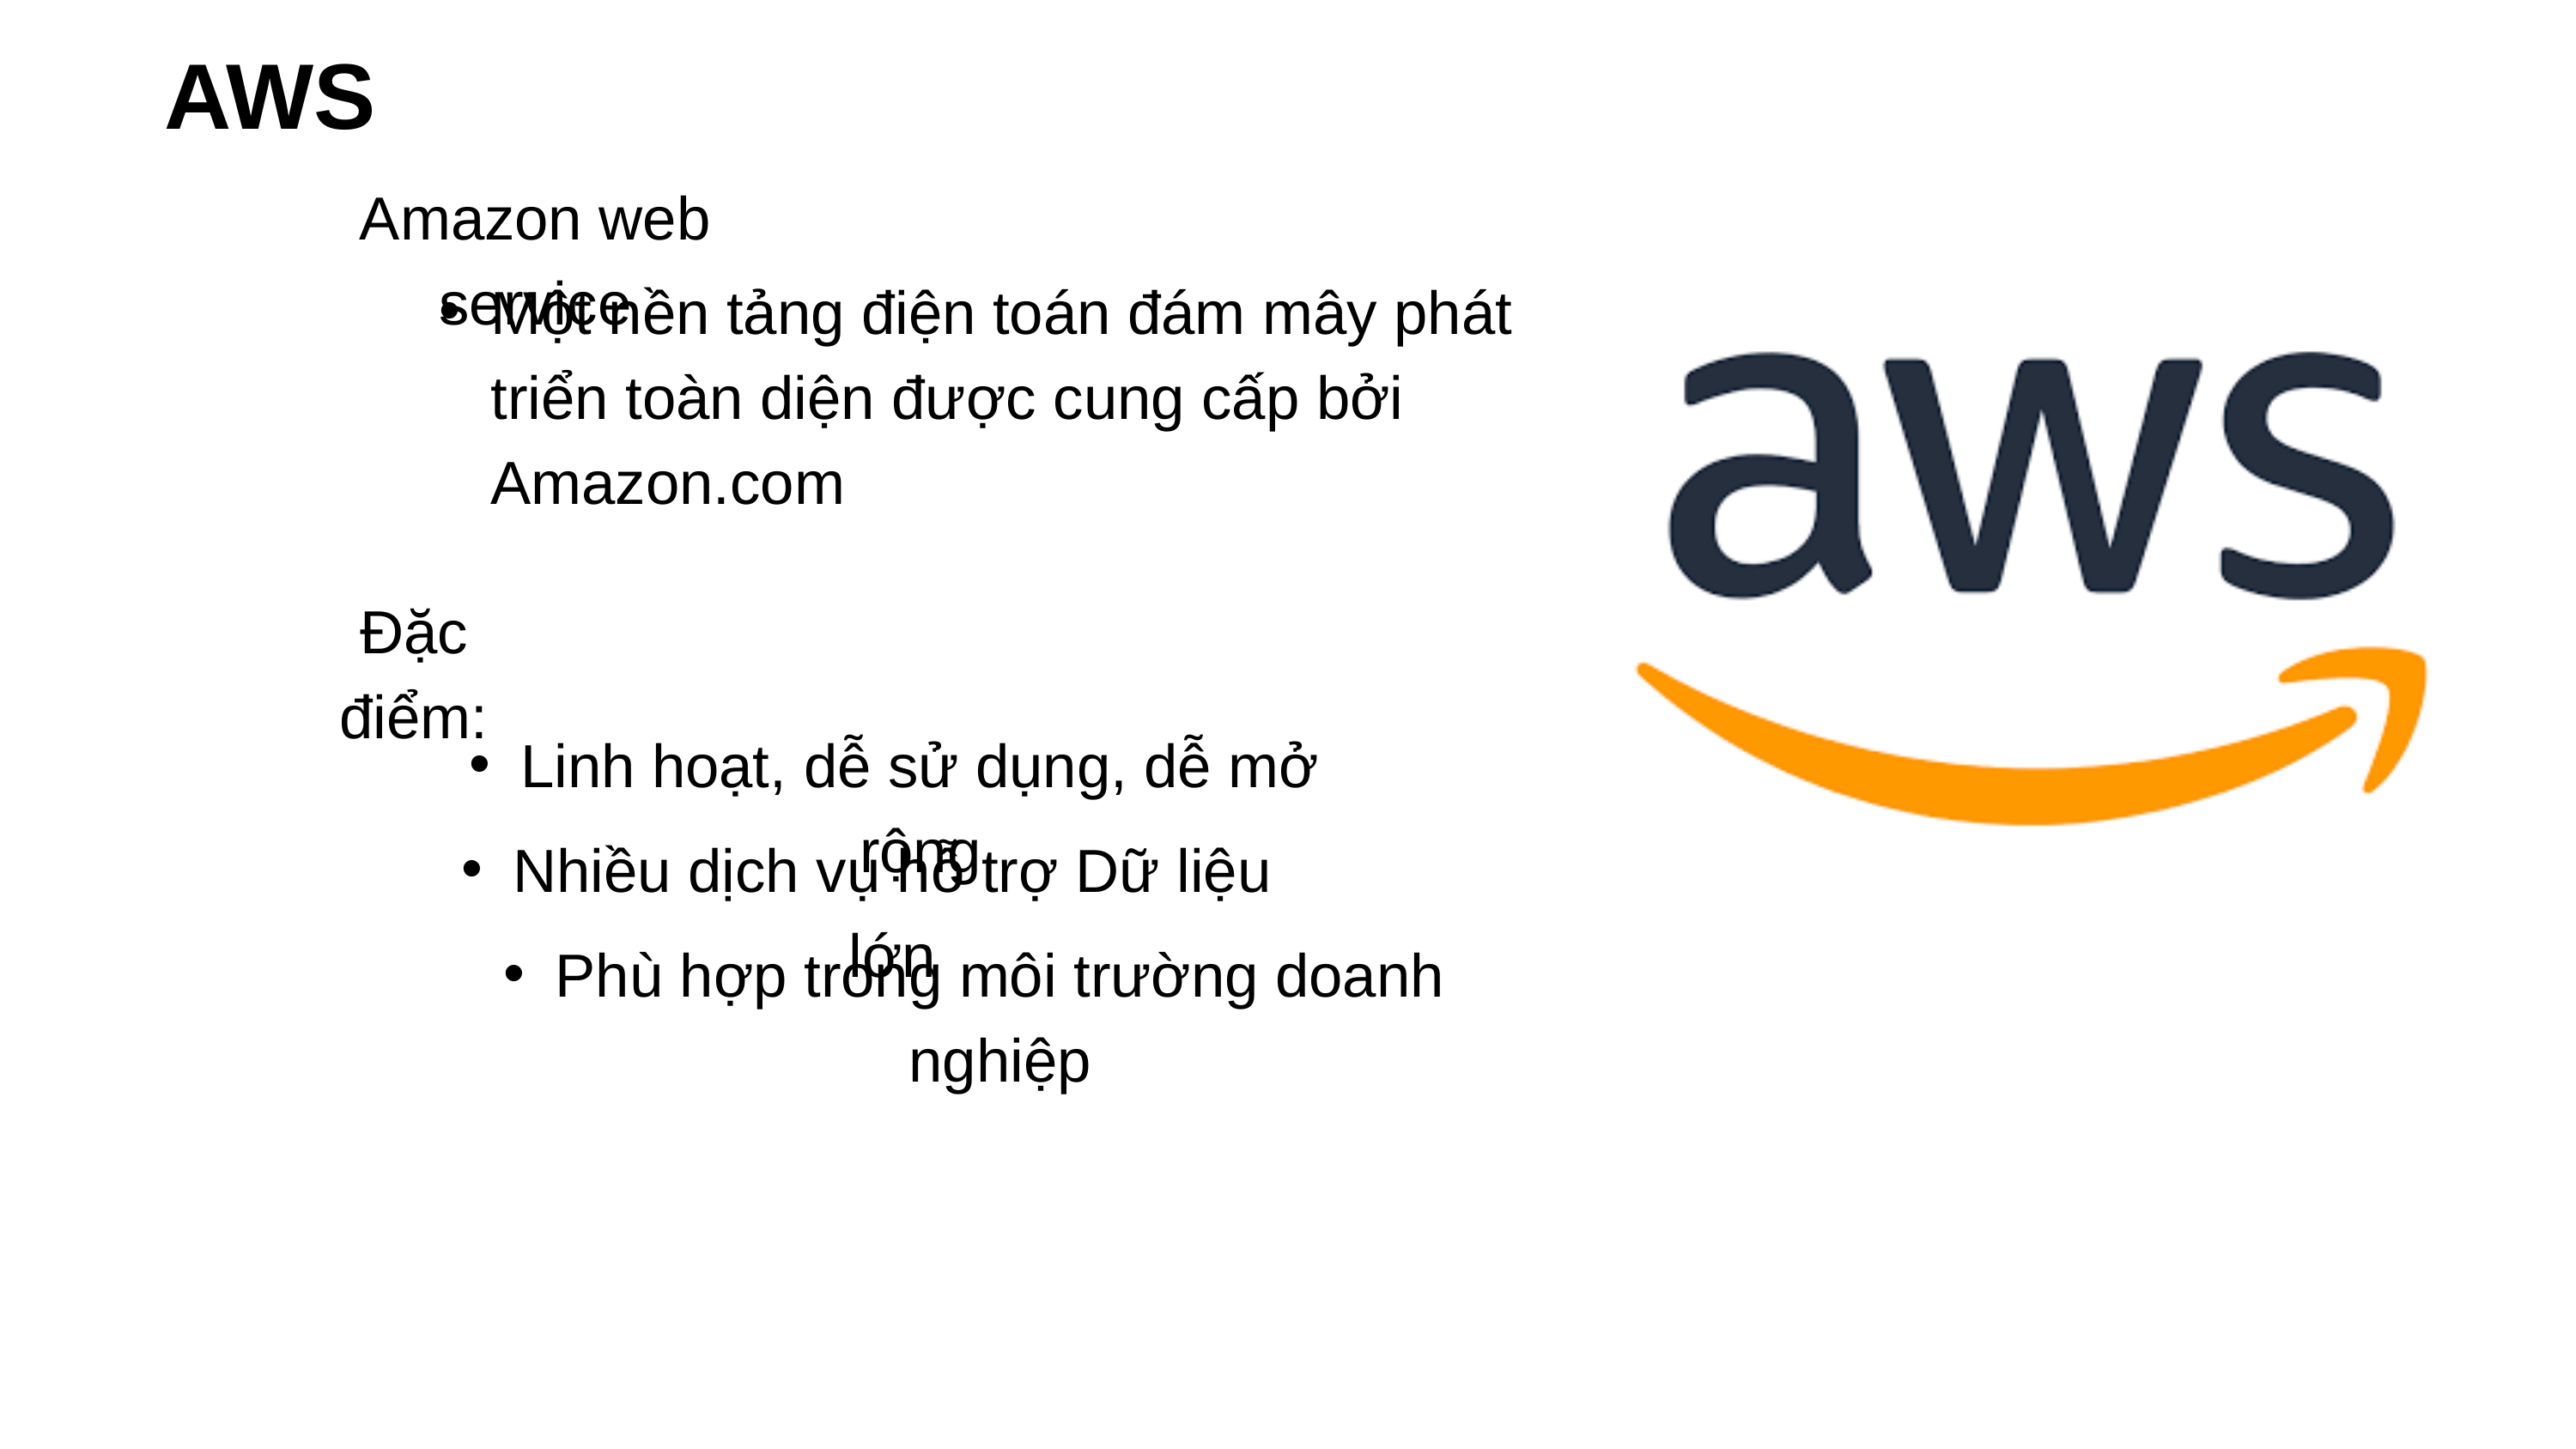

AWS
Amazon web service
Một nền tảng điện toán đám mây phát triển toàn diện được cung cấp bởi Amazon.com

Đặc điểm:
Linh hoạt, dễ sử dụng, dễ mở rộng
Nhiều dịch vụ hỗ trợ Dữ liệu lớn
Phù hợp trong môi trường doanh nghiệp